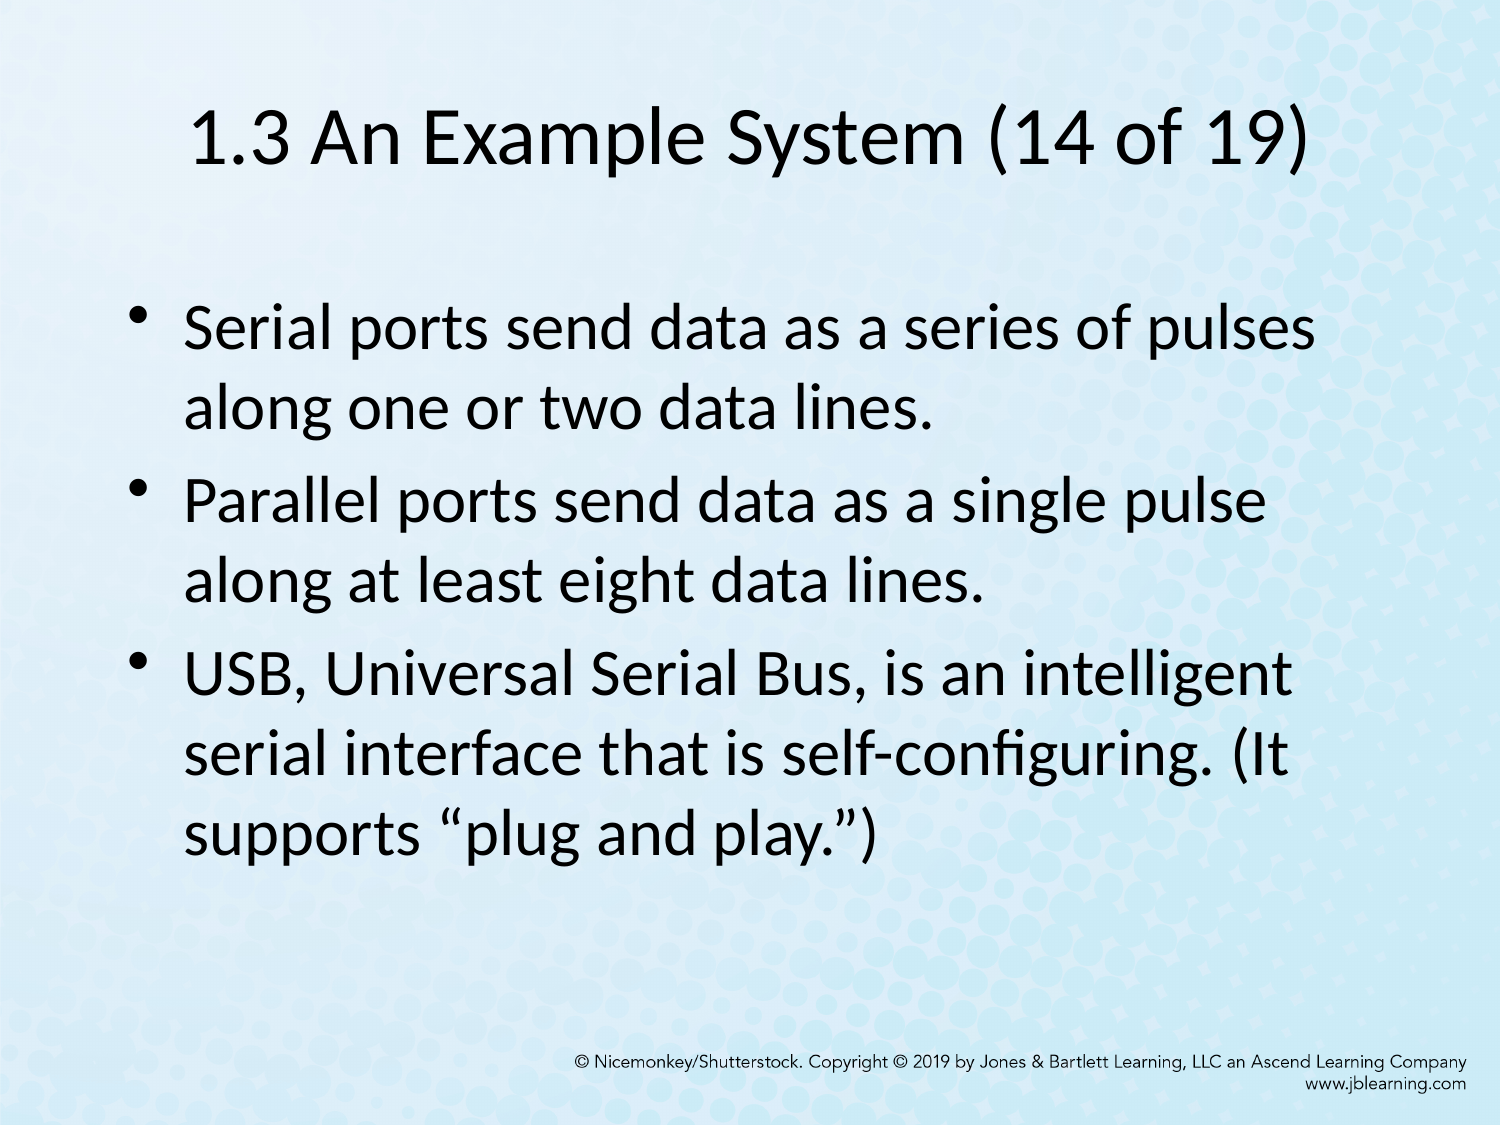

# 1.3 An Example System (14 of 19)
Serial ports send data as a series of pulses along one or two data lines.
Parallel ports send data as a single pulse along at least eight data lines.
USB, Universal Serial Bus, is an intelligent serial interface that is self-configuring. (It supports “plug and play.”)